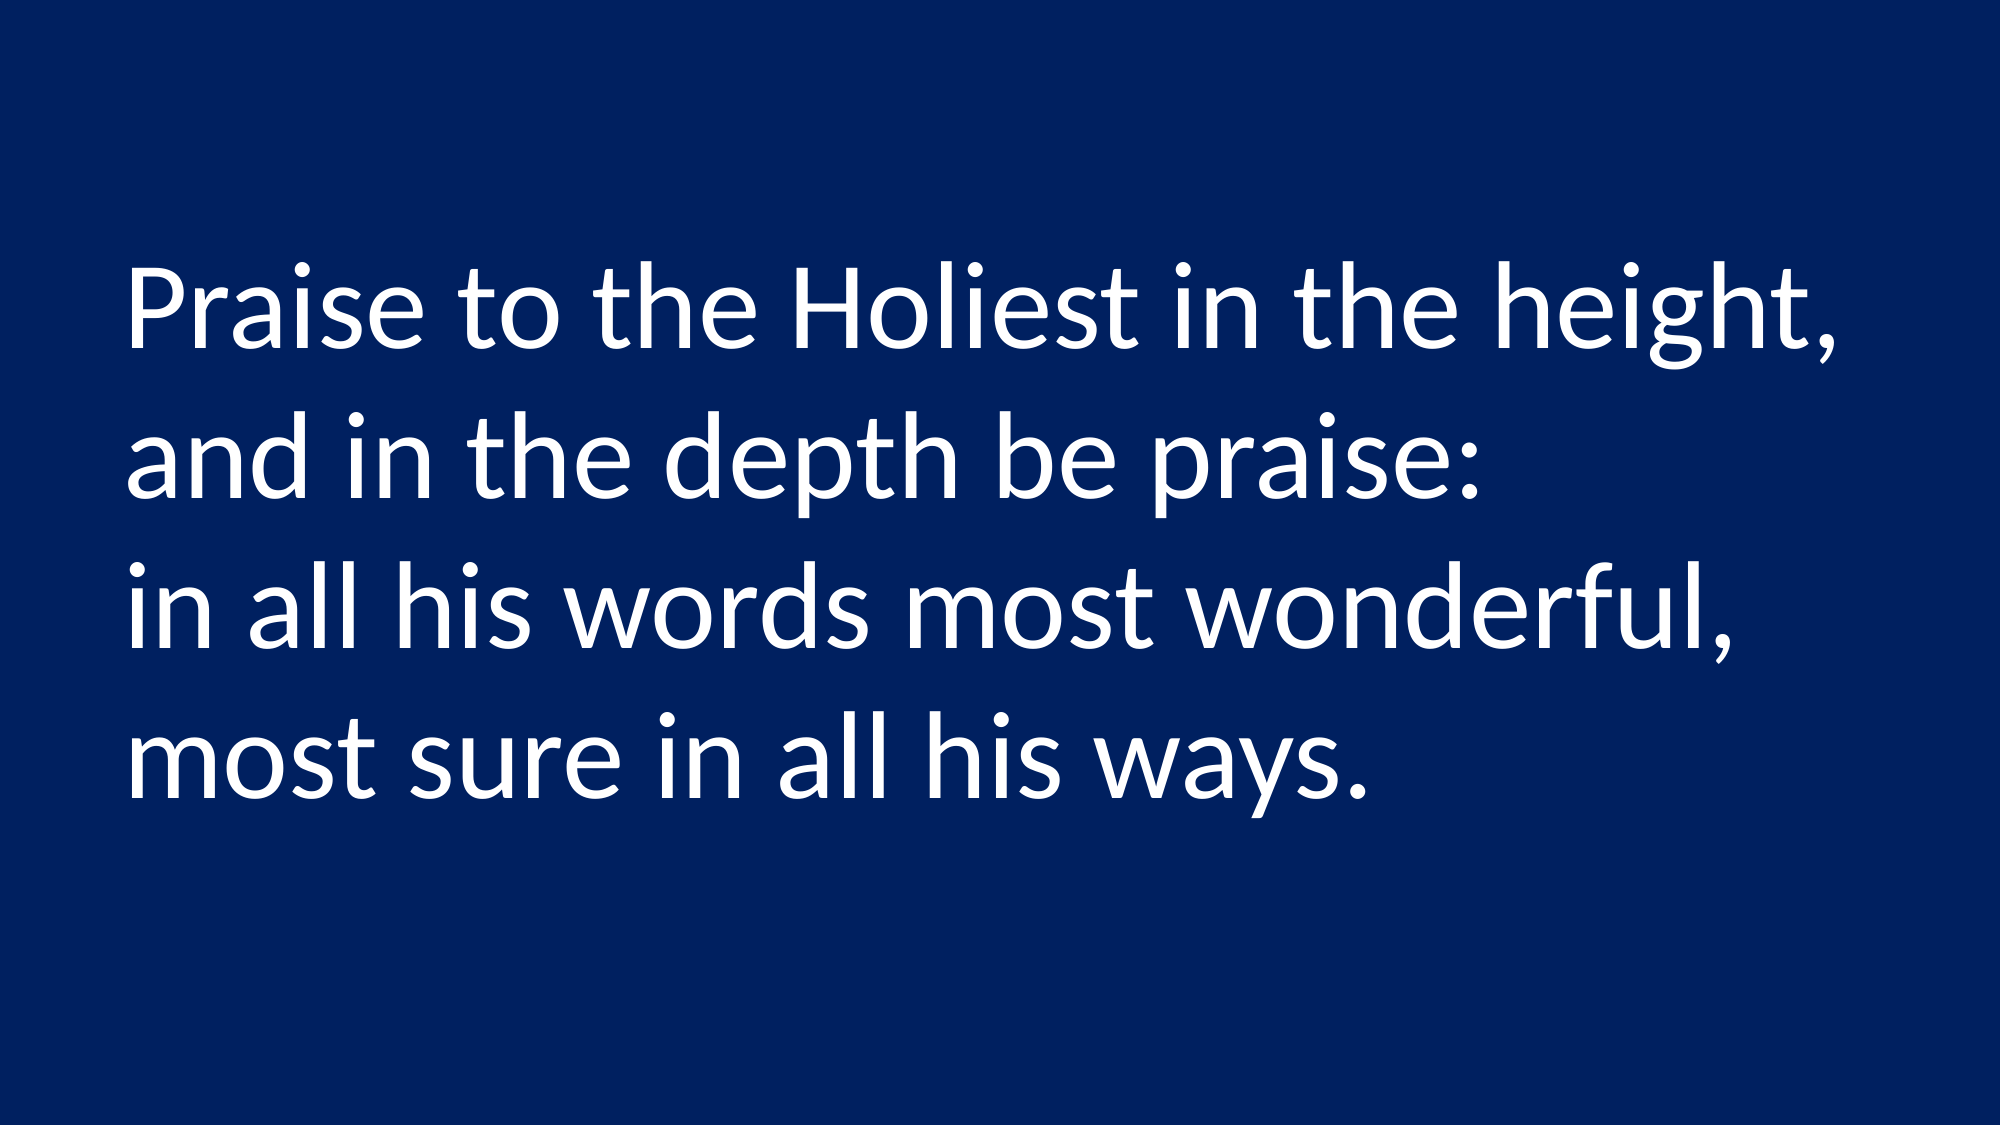

Praise to the Holiest in the height,
and in the depth be praise:
in all his words most wonderful,
most sure in all his ways.